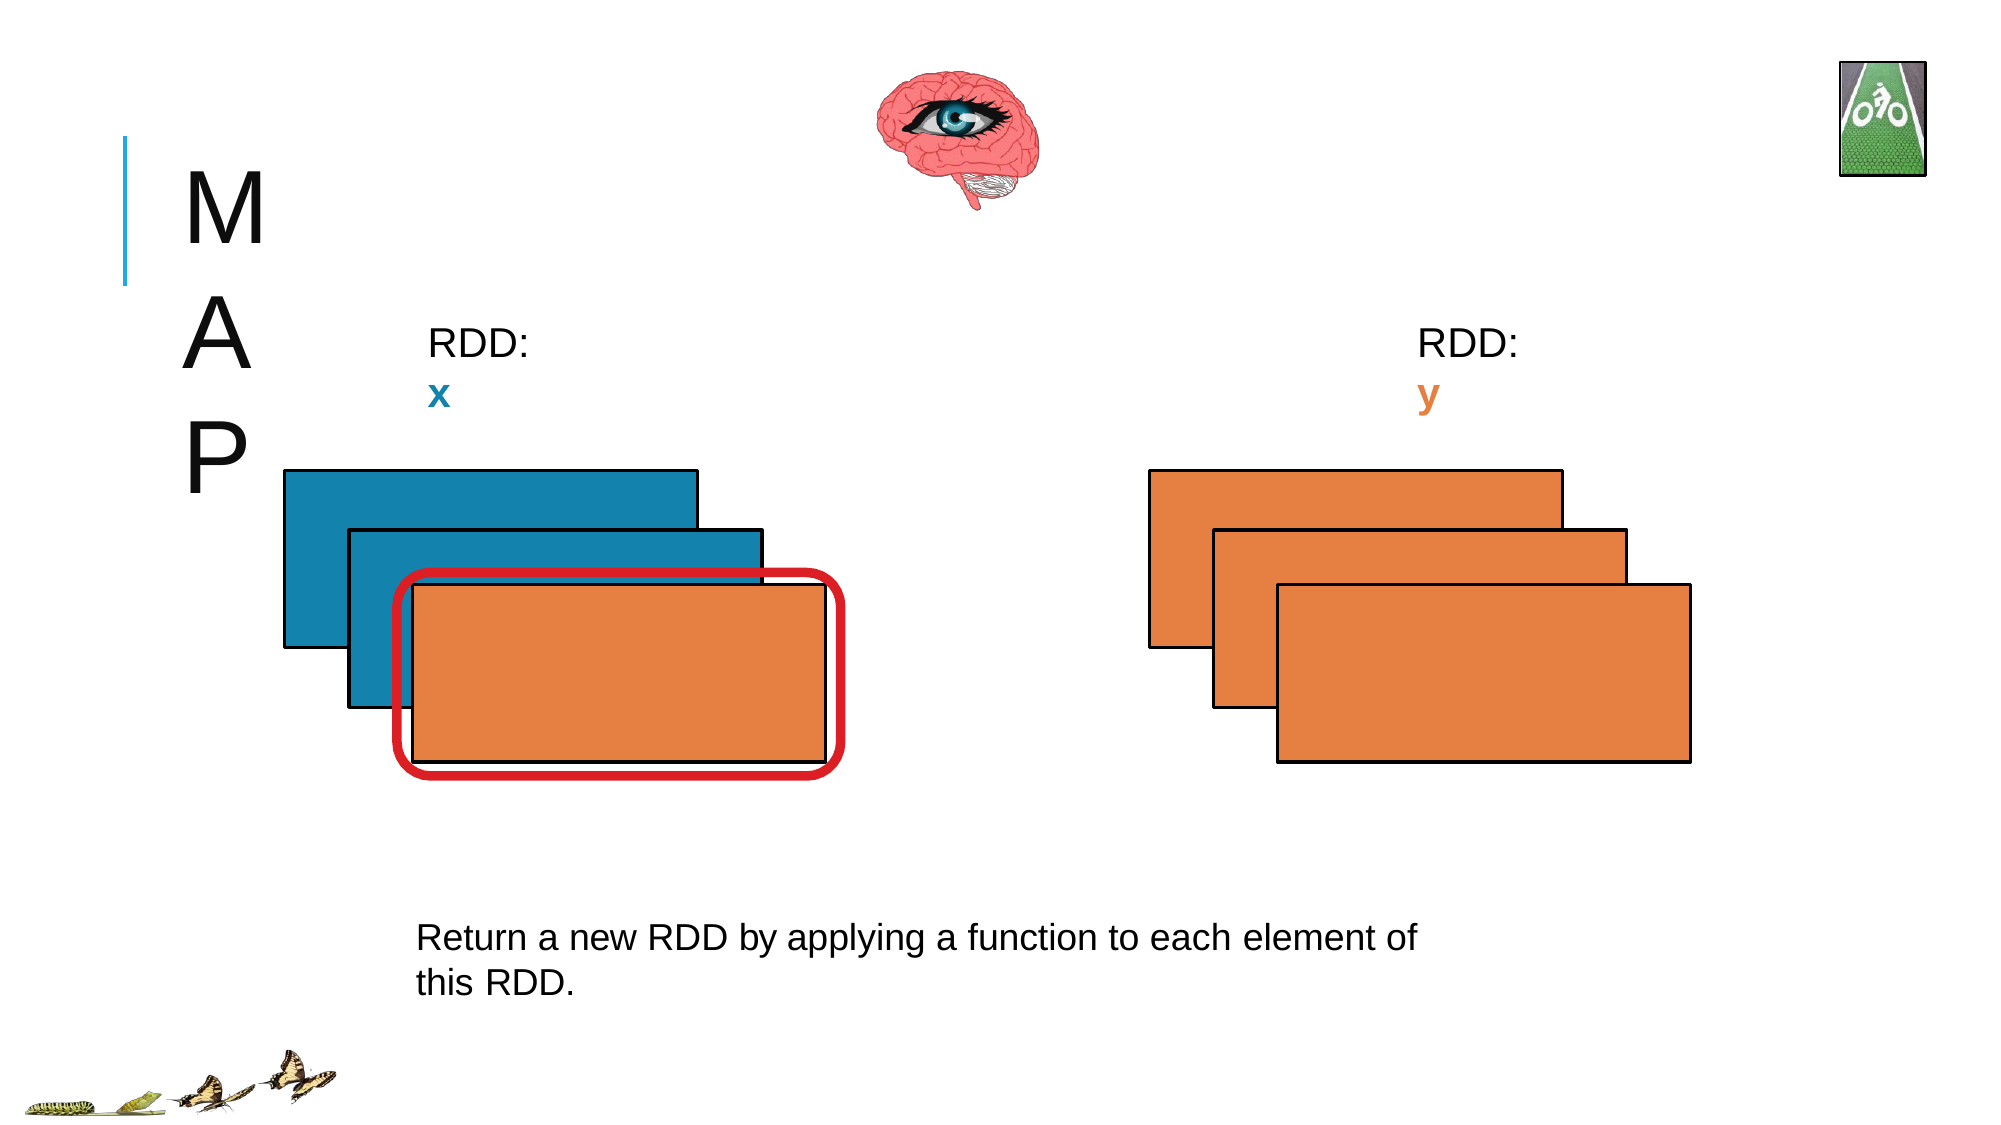

MAP
# RDD: x
RDD: y

Return a new RDD by applying a function to each element of this RDD.